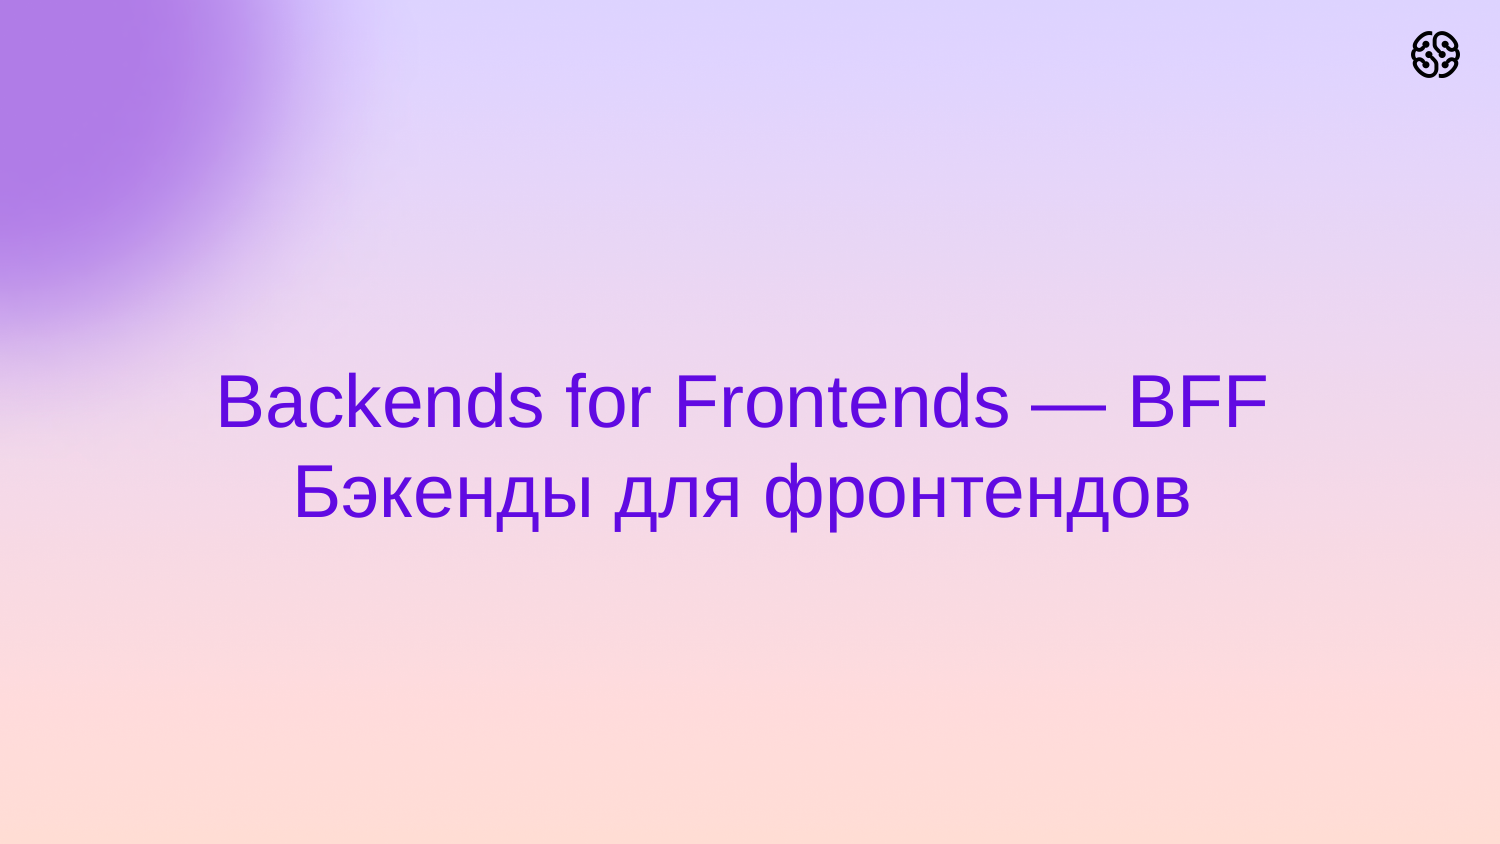

# Backends for Frontends — BFF Бэкенды для фронтендов